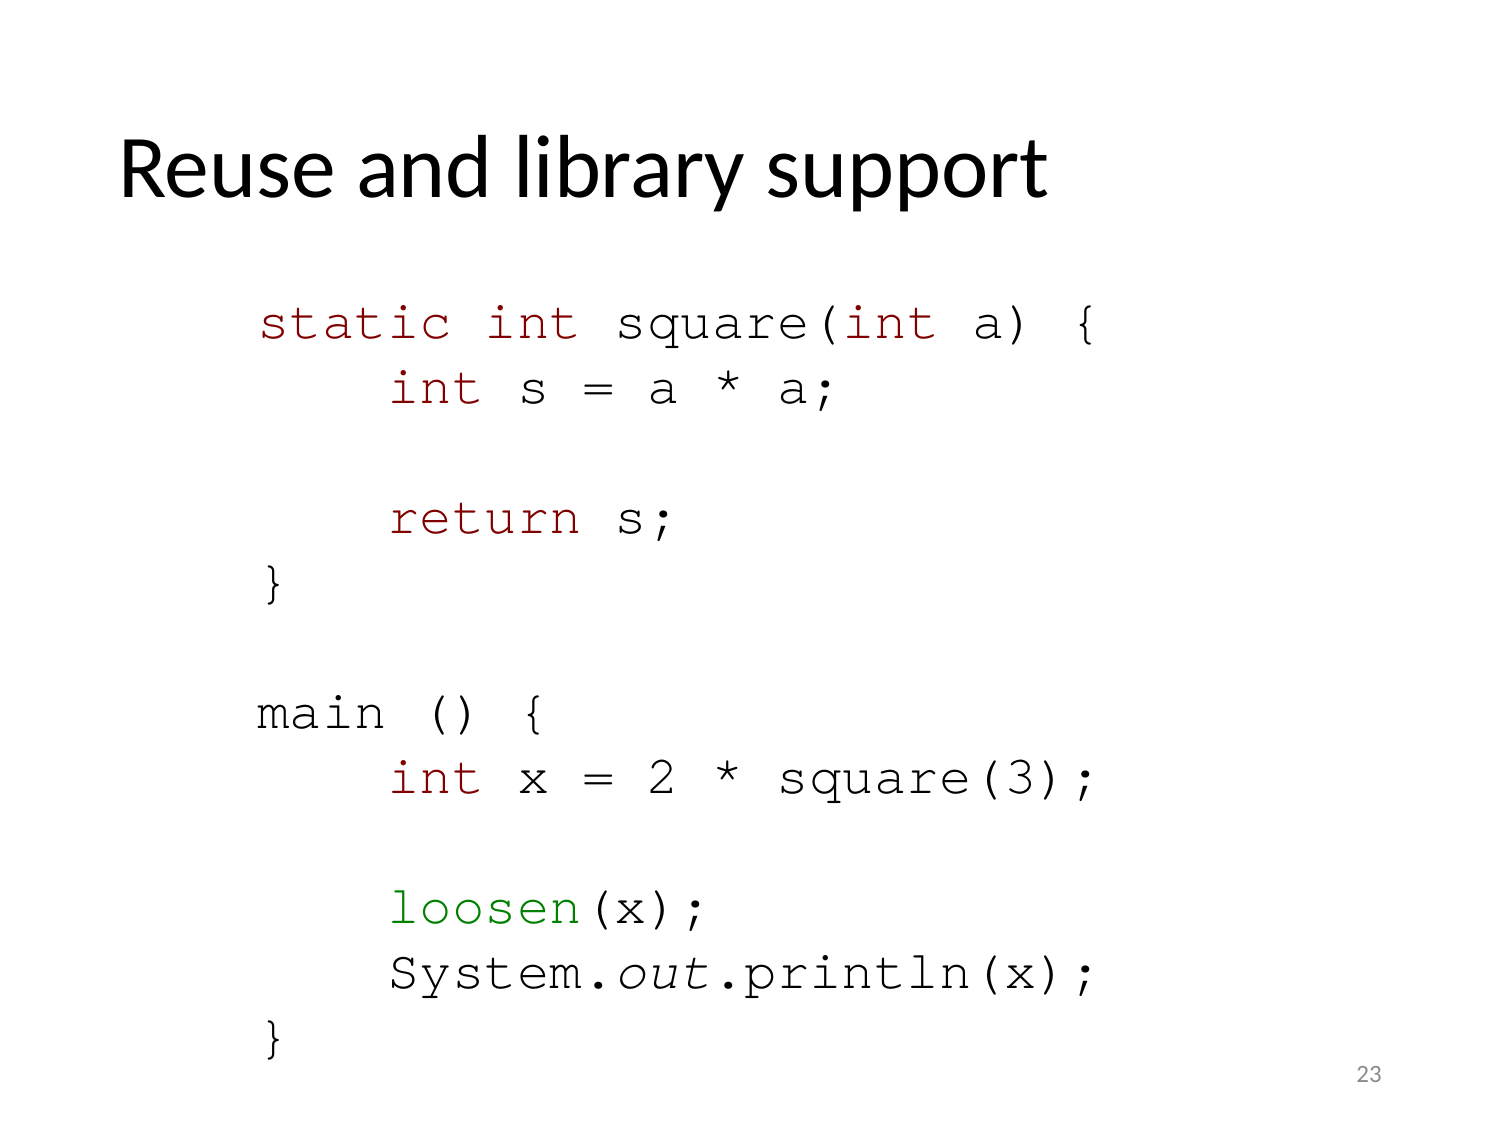

# Reuse and library support
static int square(int a) {
    int s = a * a;

    return s;
}

main () {
    int x = 2 * square(3);

    loosen(x);
    System.out.println(x);
}
23